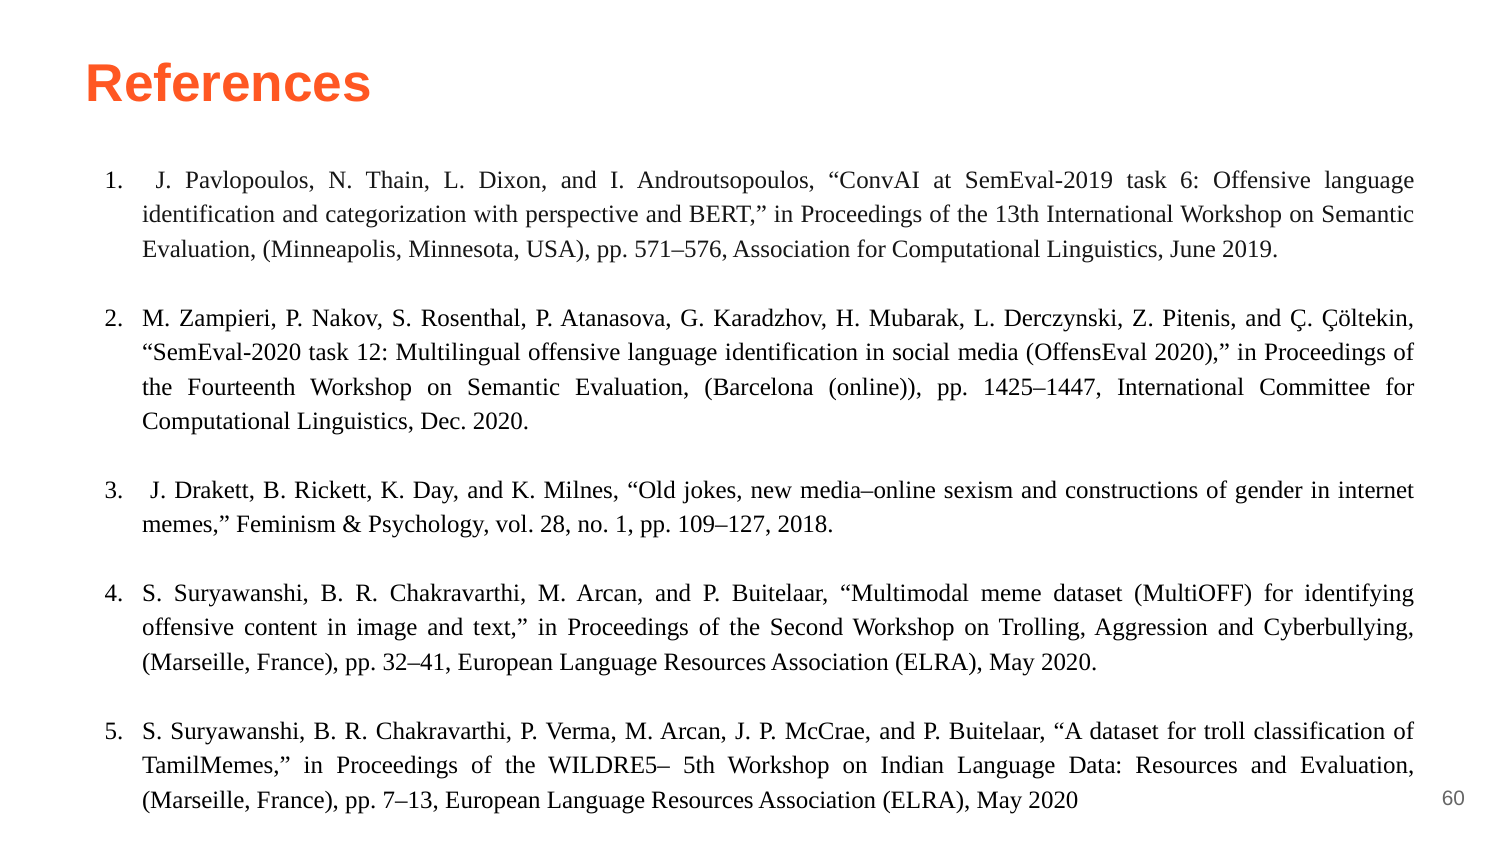

# References
 J. Pavlopoulos, N. Thain, L. Dixon, and I. Androutsopoulos, “ConvAI at SemEval-2019 task 6: Offensive language identification and categorization with perspective and BERT,” in Proceedings of the 13th International Workshop on Semantic Evaluation, (Minneapolis, Minnesota, USA), pp. 571–576, Association for Computational Linguistics, June 2019.

M. Zampieri, P. Nakov, S. Rosenthal, P. Atanasova, G. Karadzhov, H. Mubarak, L. Derczynski, Z. Pitenis, and Ç. Çöltekin, “SemEval-2020 task 12: Multilingual offensive language identification in social media (OffensEval 2020),” in Proceedings of the Fourteenth Workshop on Semantic Evaluation, (Barcelona (online)), pp. 1425–1447, International Committee for Computational Linguistics, Dec. 2020.

 J. Drakett, B. Rickett, K. Day, and K. Milnes, “Old jokes, new media–online sexism and constructions of gender in internet memes,” Feminism & Psychology, vol. 28, no. 1, pp. 109–127, 2018.

S. Suryawanshi, B. R. Chakravarthi, M. Arcan, and P. Buitelaar, “Multimodal meme dataset (MultiOFF) for identifying offensive content in image and text,” in Proceedings of the Second Workshop on Trolling, Aggression and Cyberbullying, (Marseille, France), pp. 32–41, European Language Resources Association (ELRA), May 2020.

S. Suryawanshi, B. R. Chakravarthi, P. Verma, M. Arcan, J. P. McCrae, and P. Buitelaar, “A dataset for troll classification of TamilMemes,” in Proceedings of the WILDRE5– 5th Workshop on Indian Language Data: Resources and Evaluation, (Marseille, France), pp. 7–13, European Language Resources Association (ELRA), May 2020
60